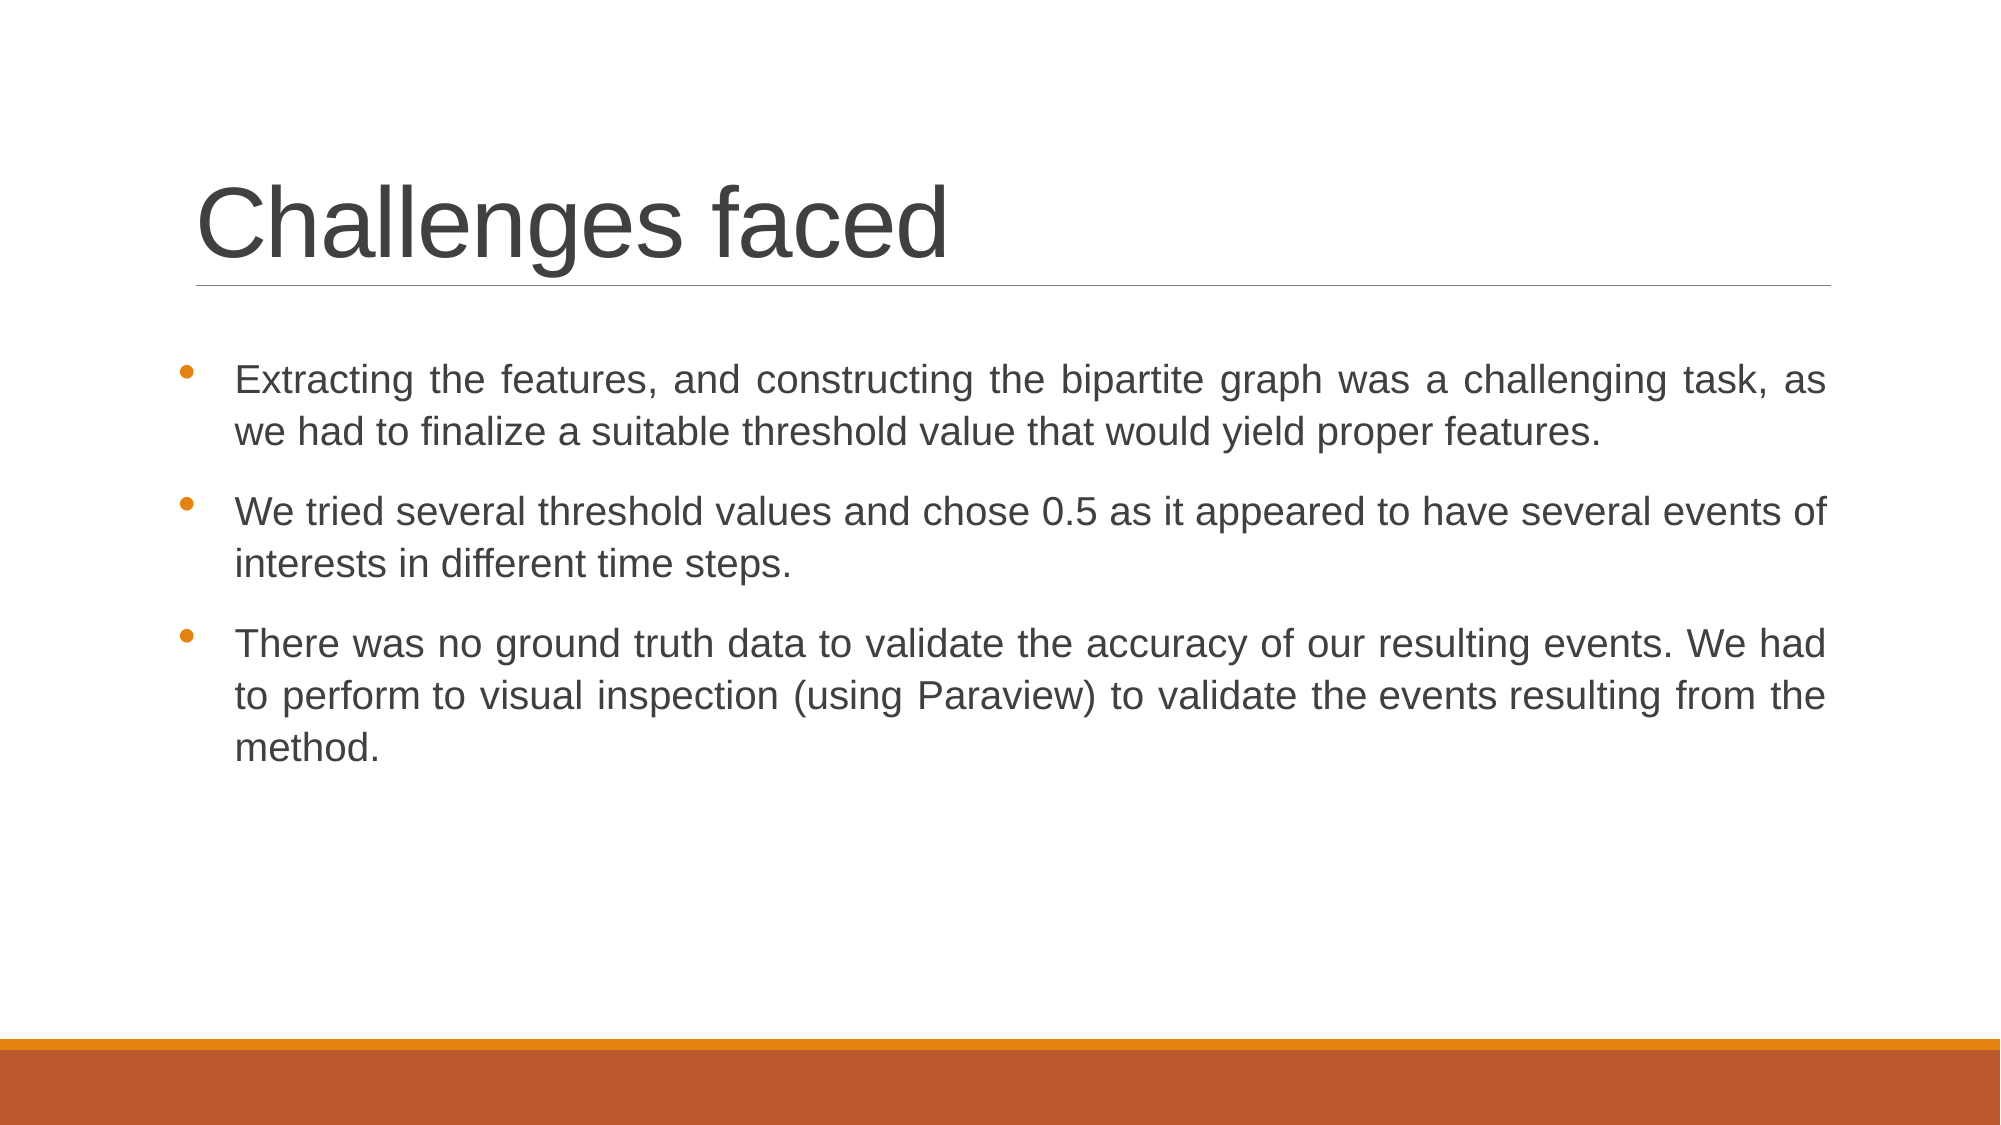

# Challenges faced
Extracting the features, and constructing the bipartite graph was a challenging task, as we had to finalize a suitable threshold value that would yield proper features.
We tried several threshold values and chose 0.5 as it appeared to have several events of interests in different time steps.
There was no ground truth data to validate the accuracy of our resulting events. We had to perform to visual inspection (using Paraview) to validate the events resulting from the method.